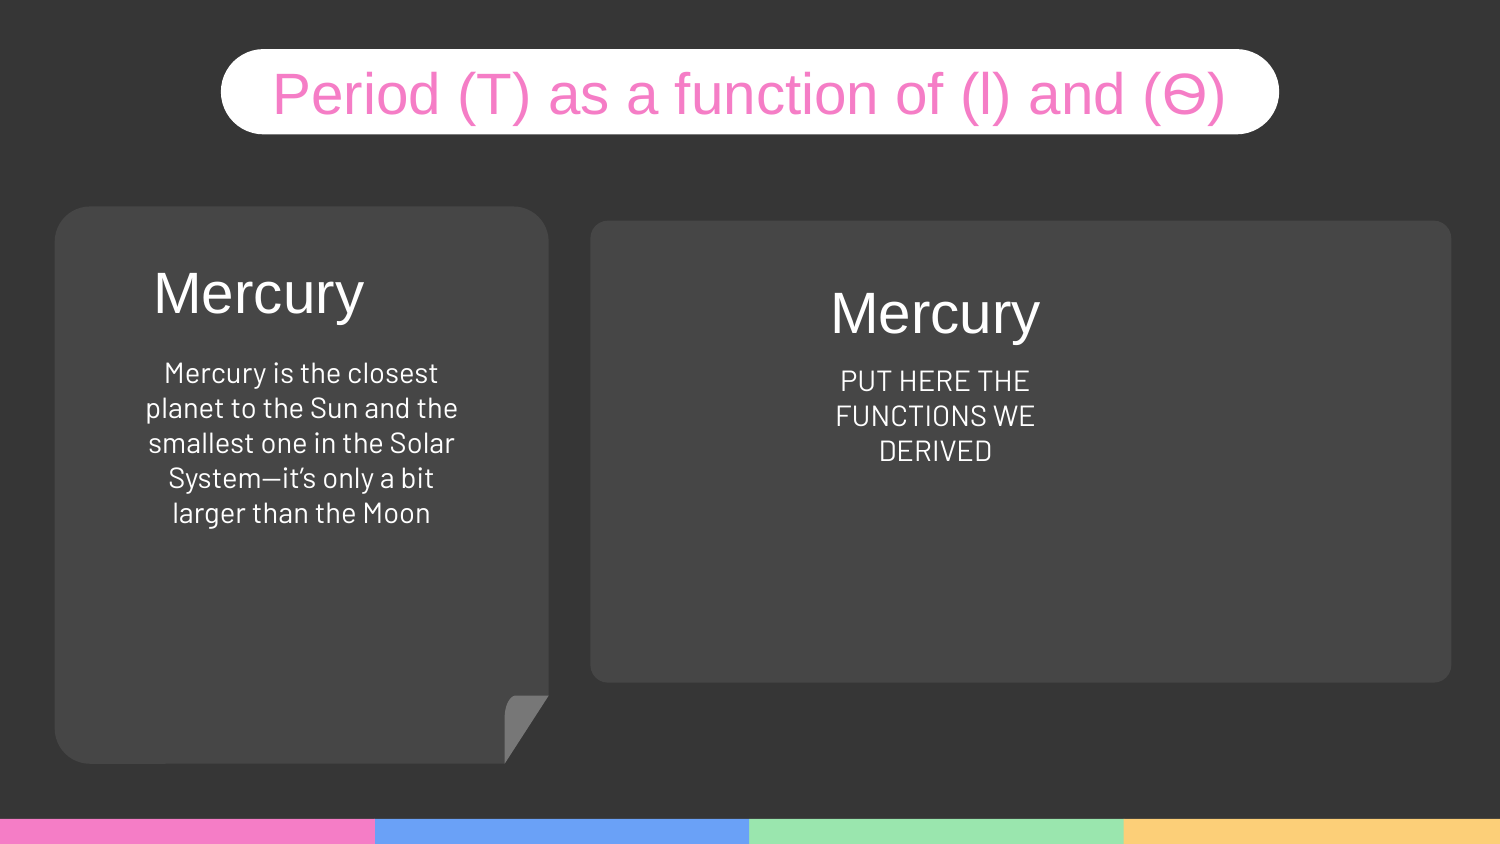

Period (T) as a function of (l) and (Ѳ)

PUT HERE THE FUNCTIONS WE DERIVED
# Mercury
Mercury is the closest planet to the Sun and the smallest one in the Solar System—it’s only a bit larger than the Moon
Mercury